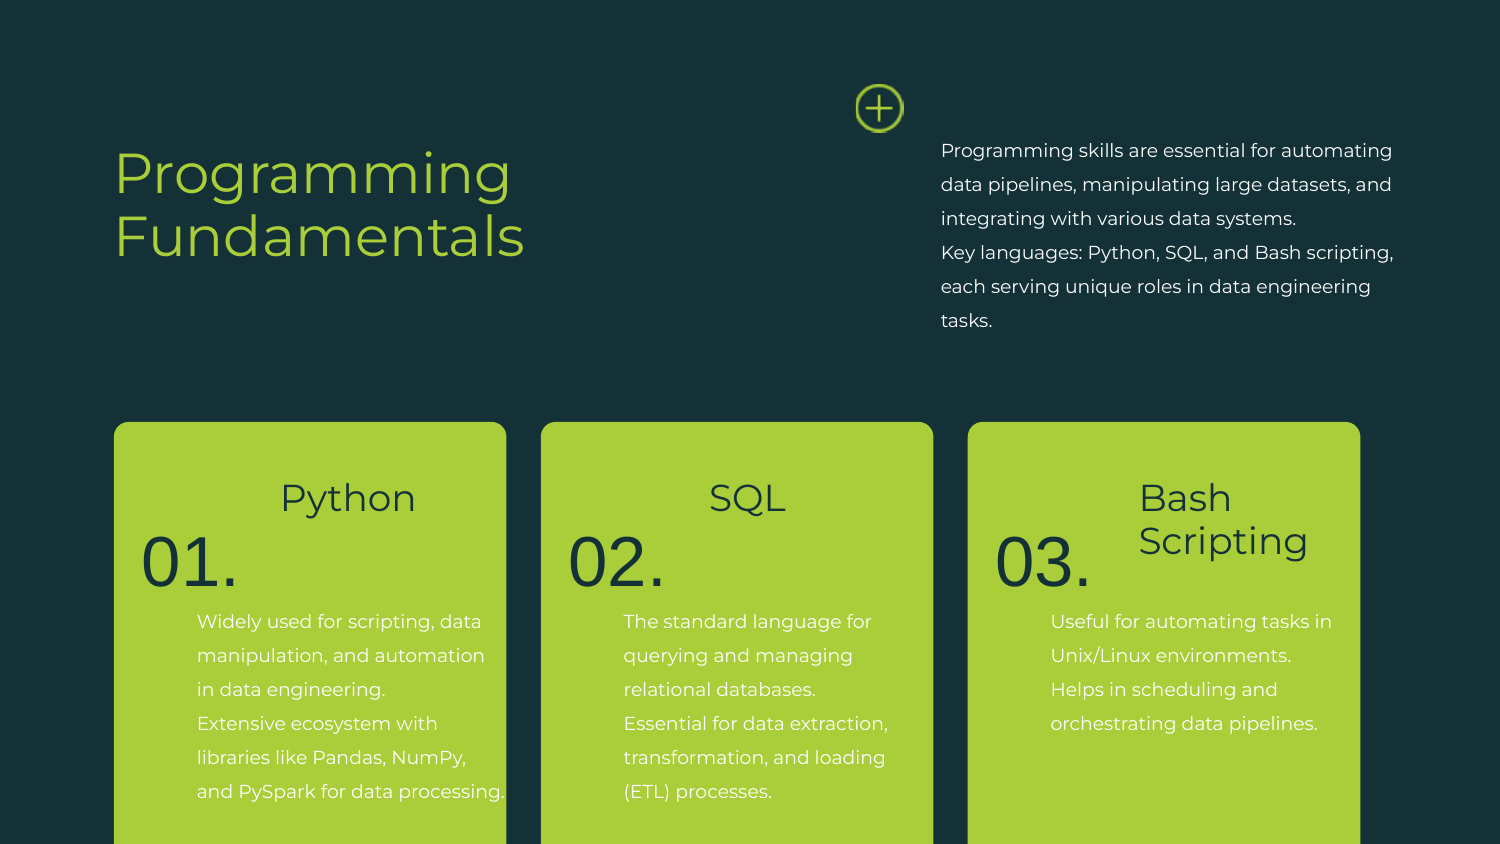

Programming skills are essential for automating data pipelines, manipulating large datasets, and integrating with various data systems.
Key languages: Python, SQL, and Bash scripting, each serving unique roles in data engineering tasks.
Programming Fundamentals

Python
SQL
Bash Scripting
01.
02.
03.
Widely used for scripting, data manipulation, and automation in data engineering.
Extensive ecosystem with libraries like Pandas, NumPy, and PySpark for data processing.
Useful for automating tasks in Unix/Linux environments.
Helps in scheduling and orchestrating data pipelines.
The standard language for querying and managing relational databases.
Essential for data extraction, transformation, and loading (ETL) processes.